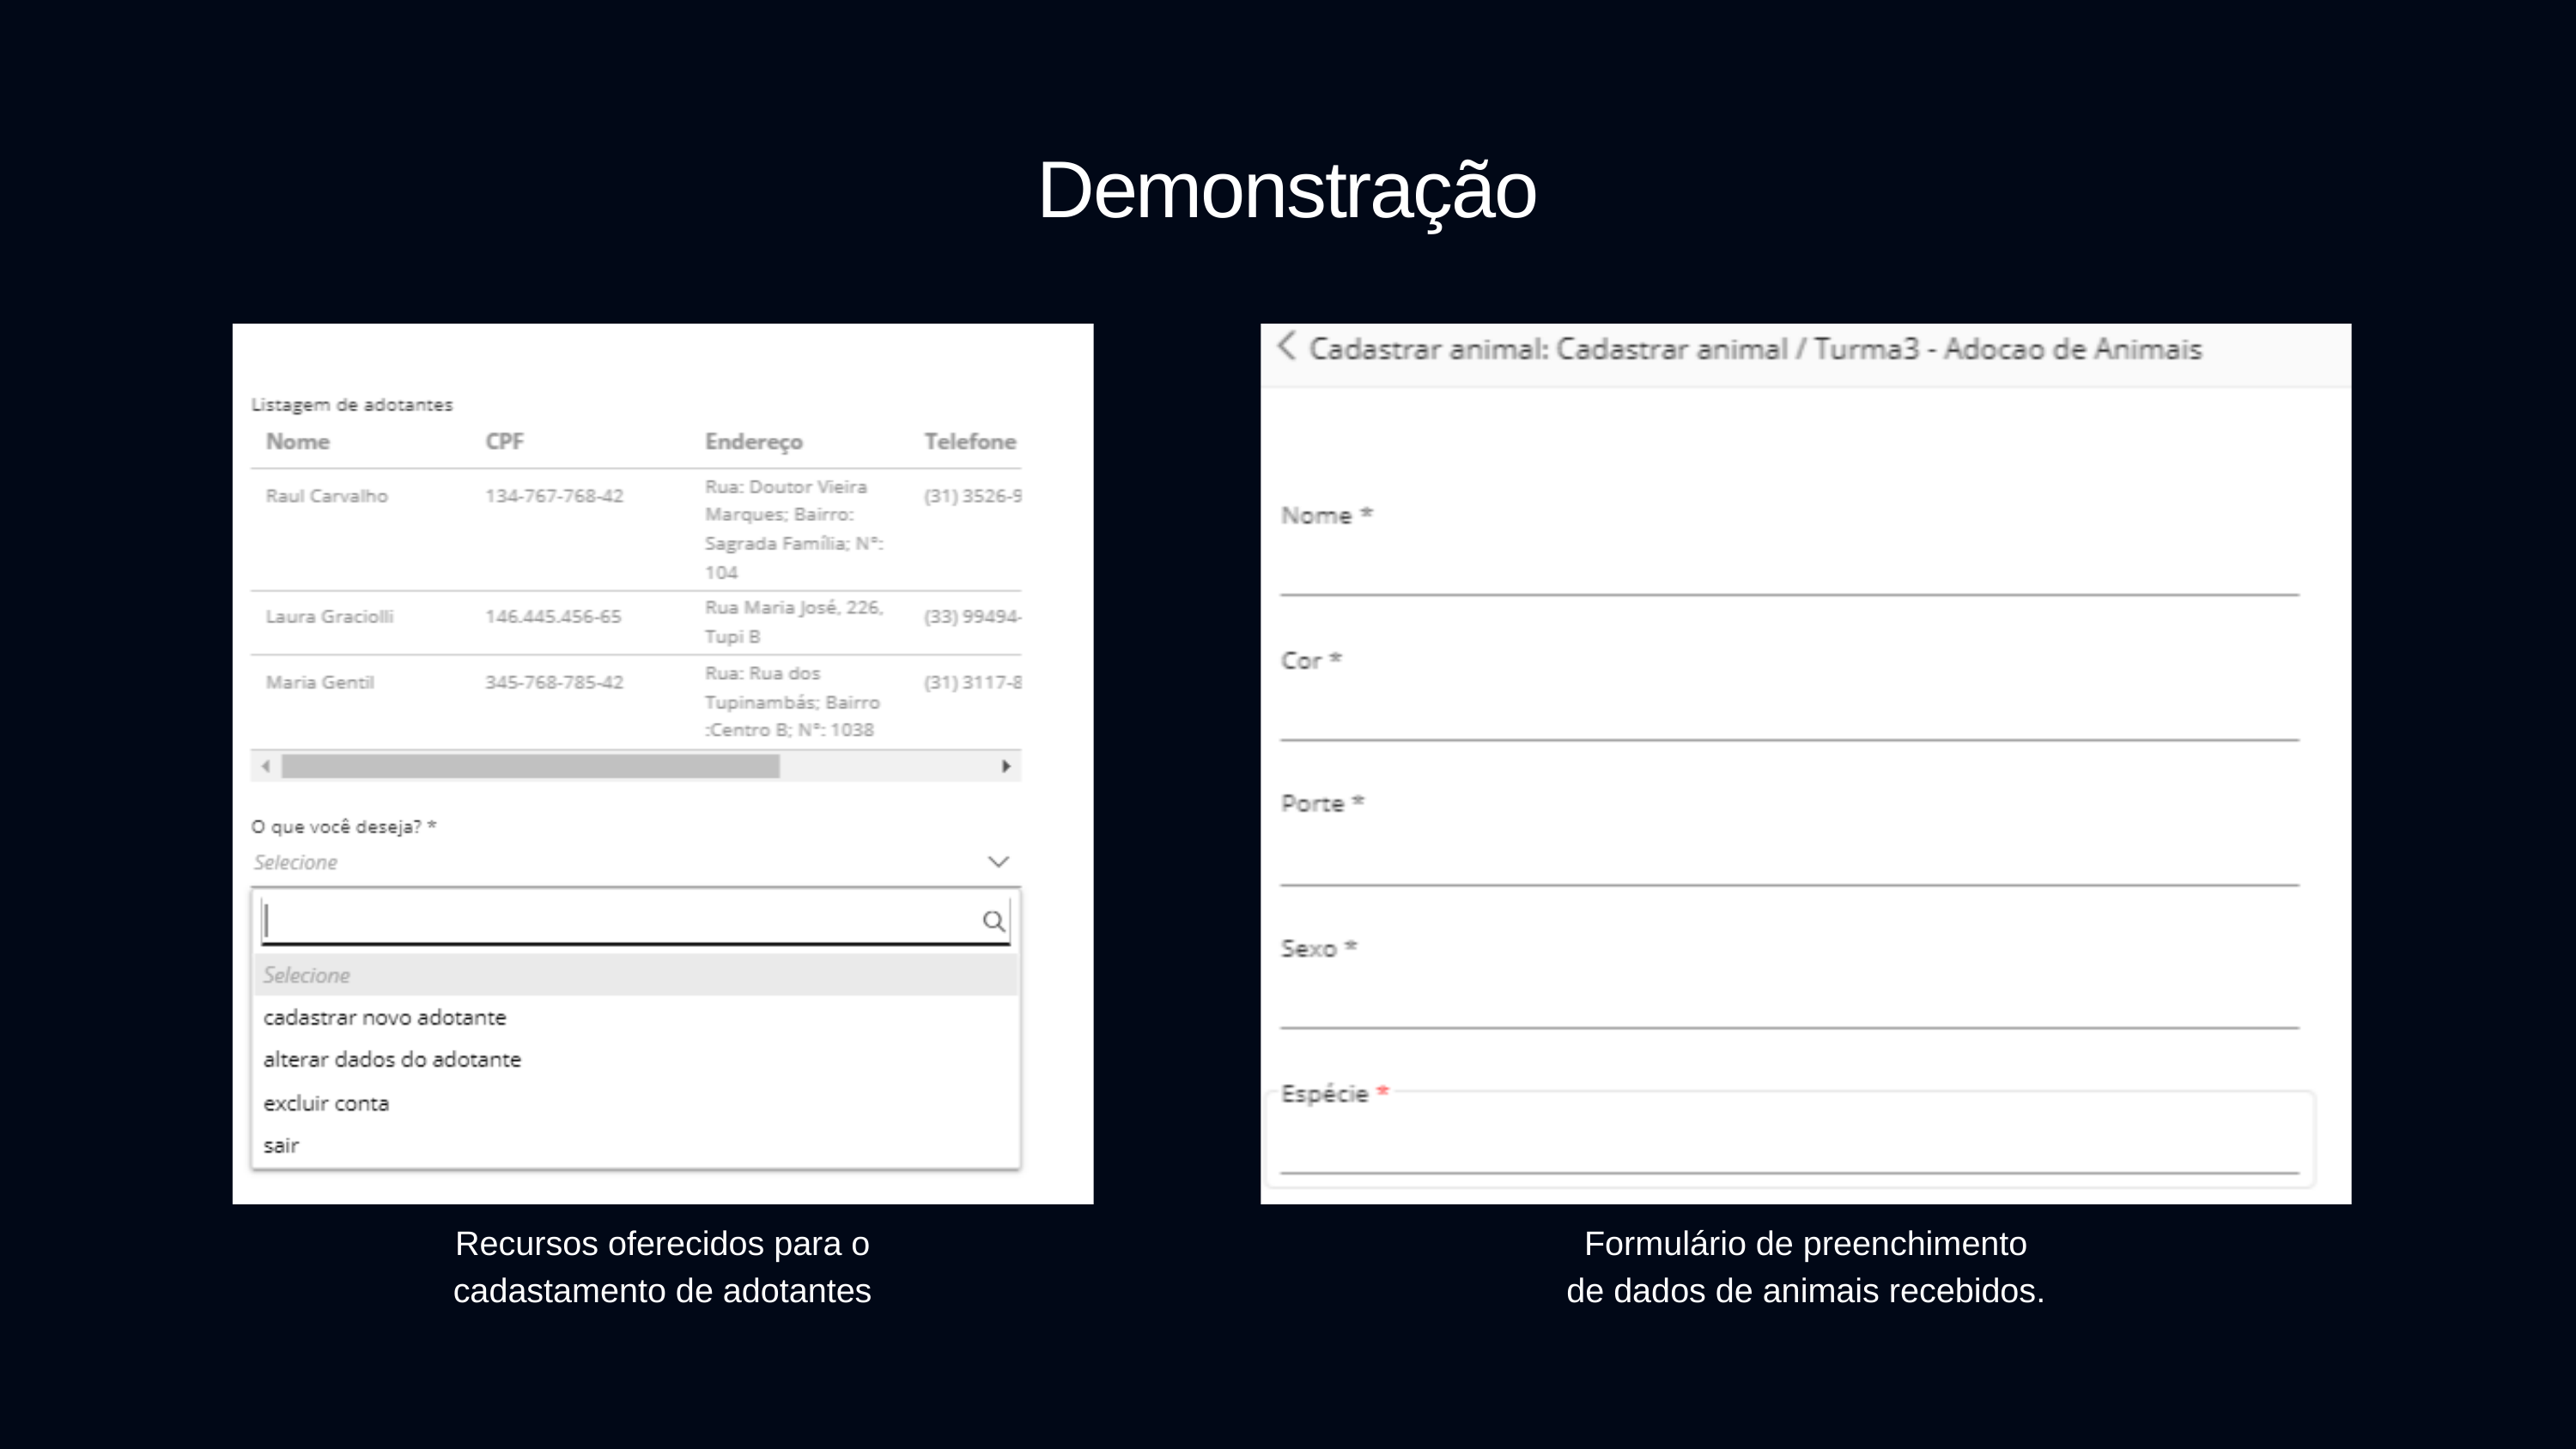

Demonstração

Recursos oferecidos para o cadastamento de adotantes
Formulário de preenchimento de dados de animais recebidos.